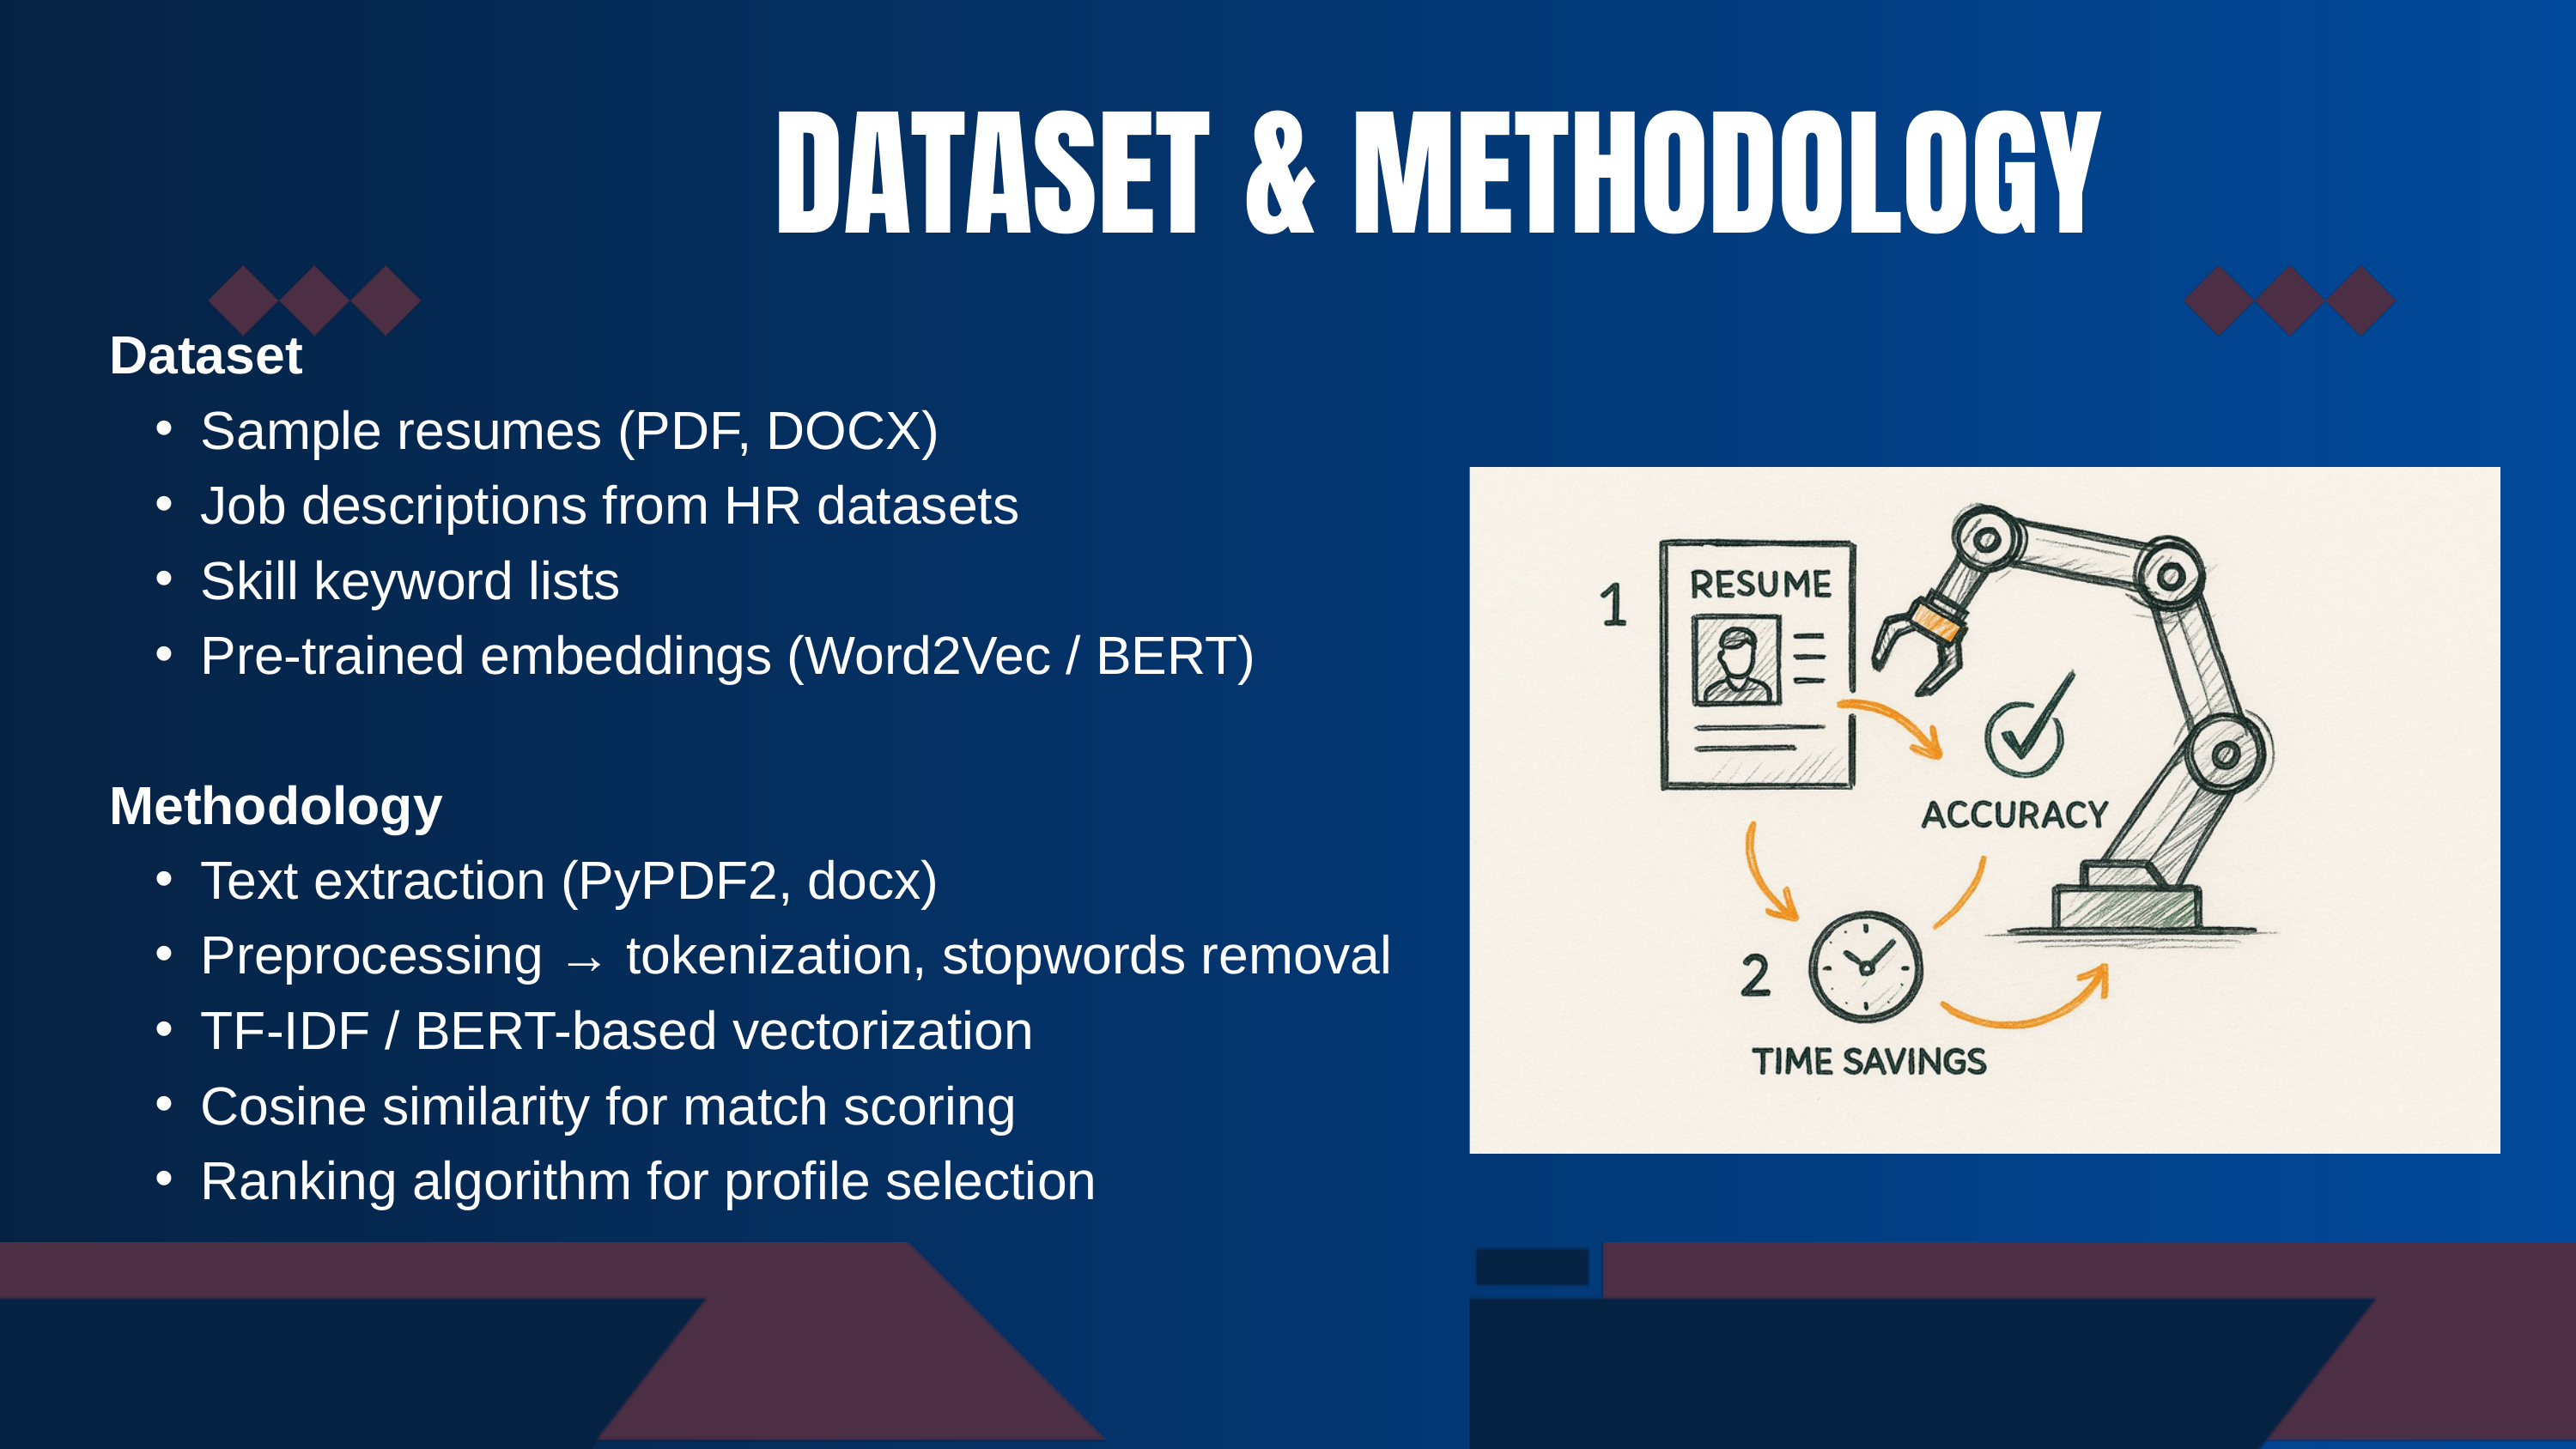

DATASET & METHODOLOGY

Dataset
Sample resumes (PDF, DOCX)
Job descriptions from HR datasets
Skill keyword lists
Pre-trained embeddings (Word2Vec / BERT)

Methodology
Text extraction (PyPDF2, docx)
Preprocessing → tokenization, stopwords removal
TF-IDF / BERT-based vectorization
Cosine similarity for match scoring
Ranking algorithm for profile selection